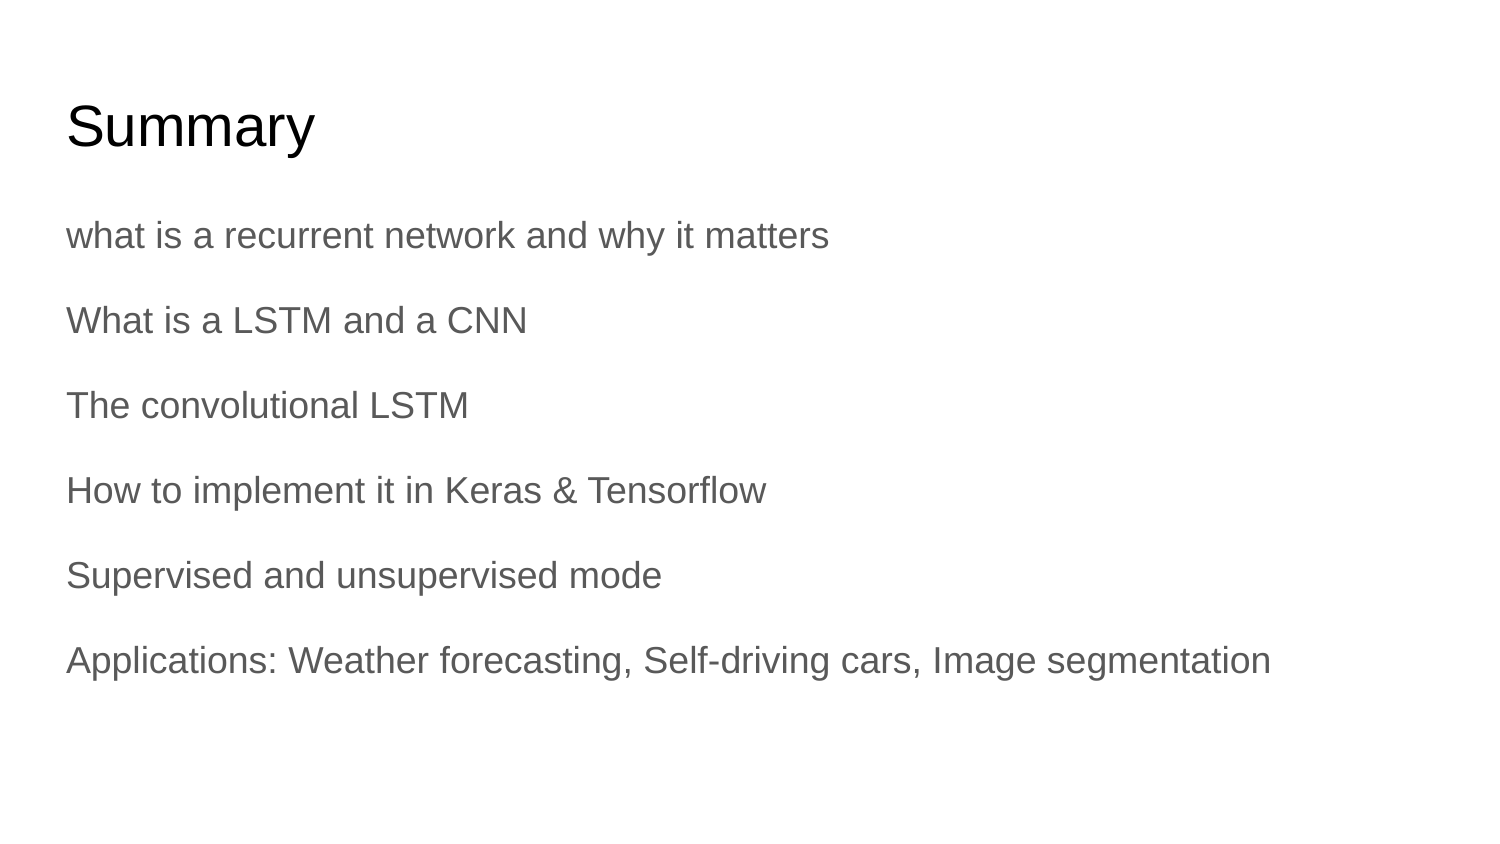

# Summary
what is a recurrent network and why it matters
What is a LSTM and a CNN
The convolutional LSTM
How to implement it in Keras & Tensorflow
Supervised and unsupervised mode
Applications: Weather forecasting, Self-driving cars, Image segmentation